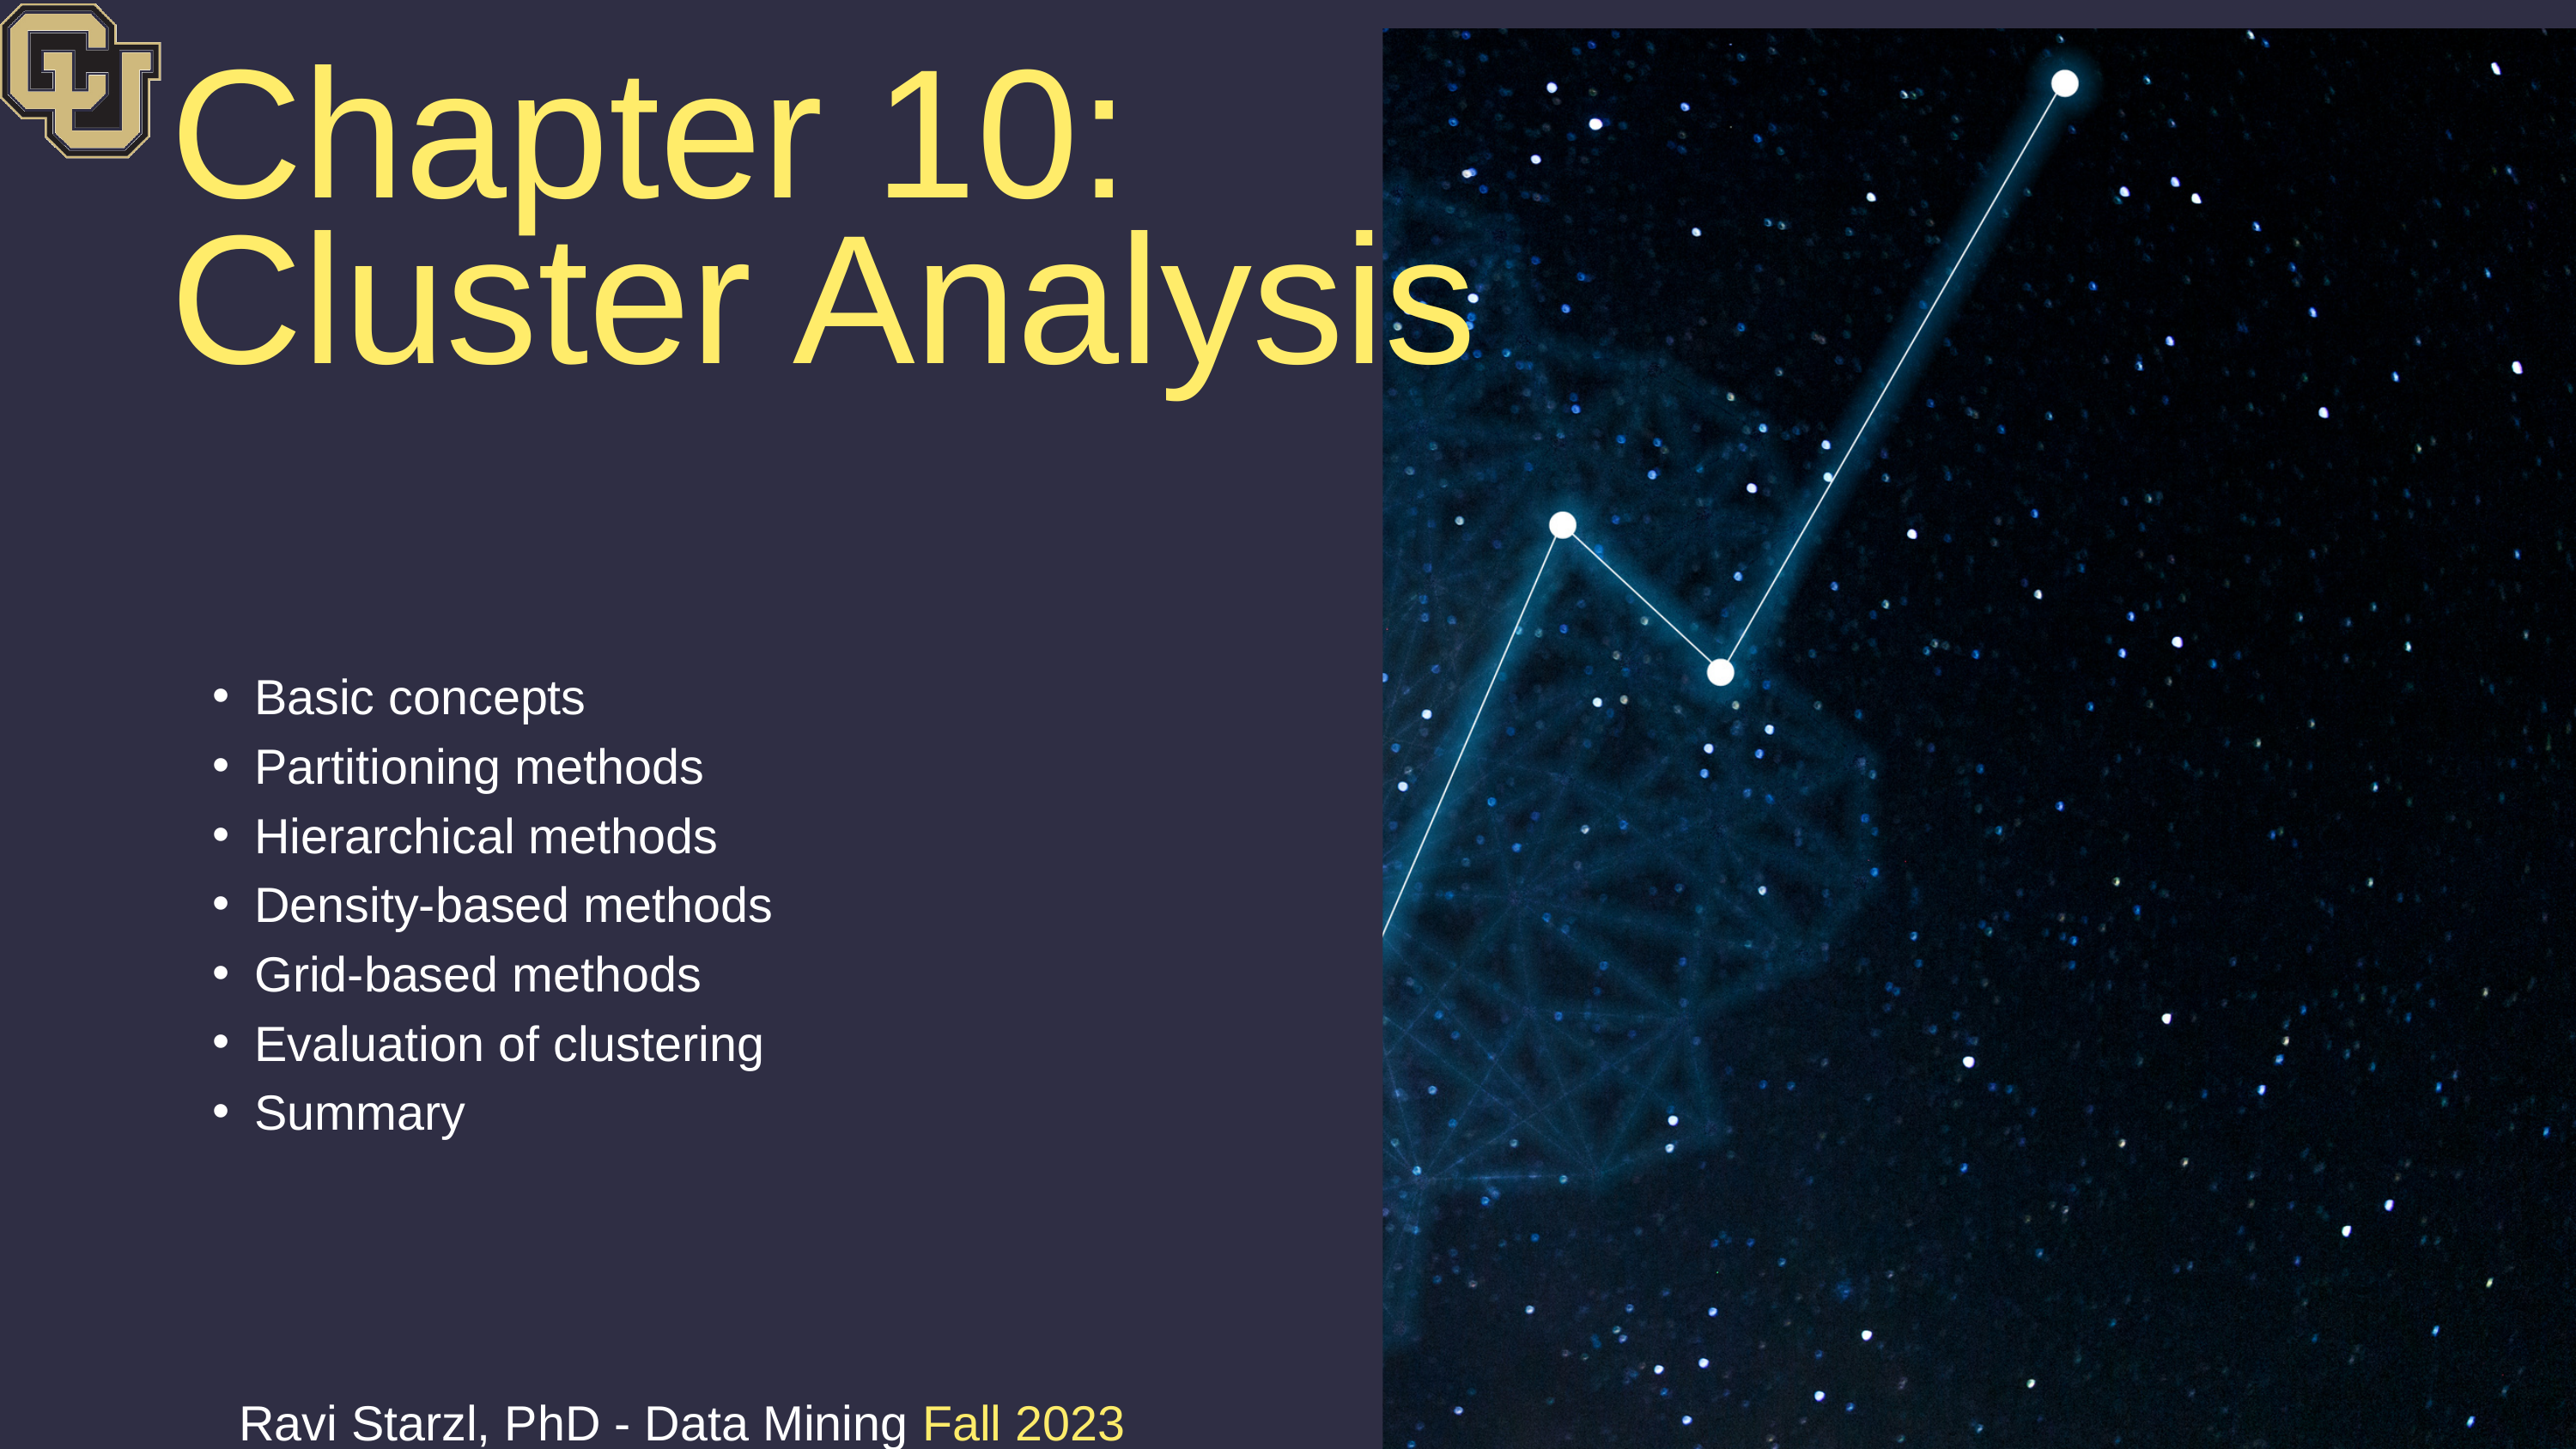

Chapter 10: Cluster Analysis
Basic concepts
Partitioning methods
Hierarchical methods
Density-based methods
Grid-based methods
Evaluation of clustering
Summary
Ravi Starzl, PhD - Data Mining Fall 2023